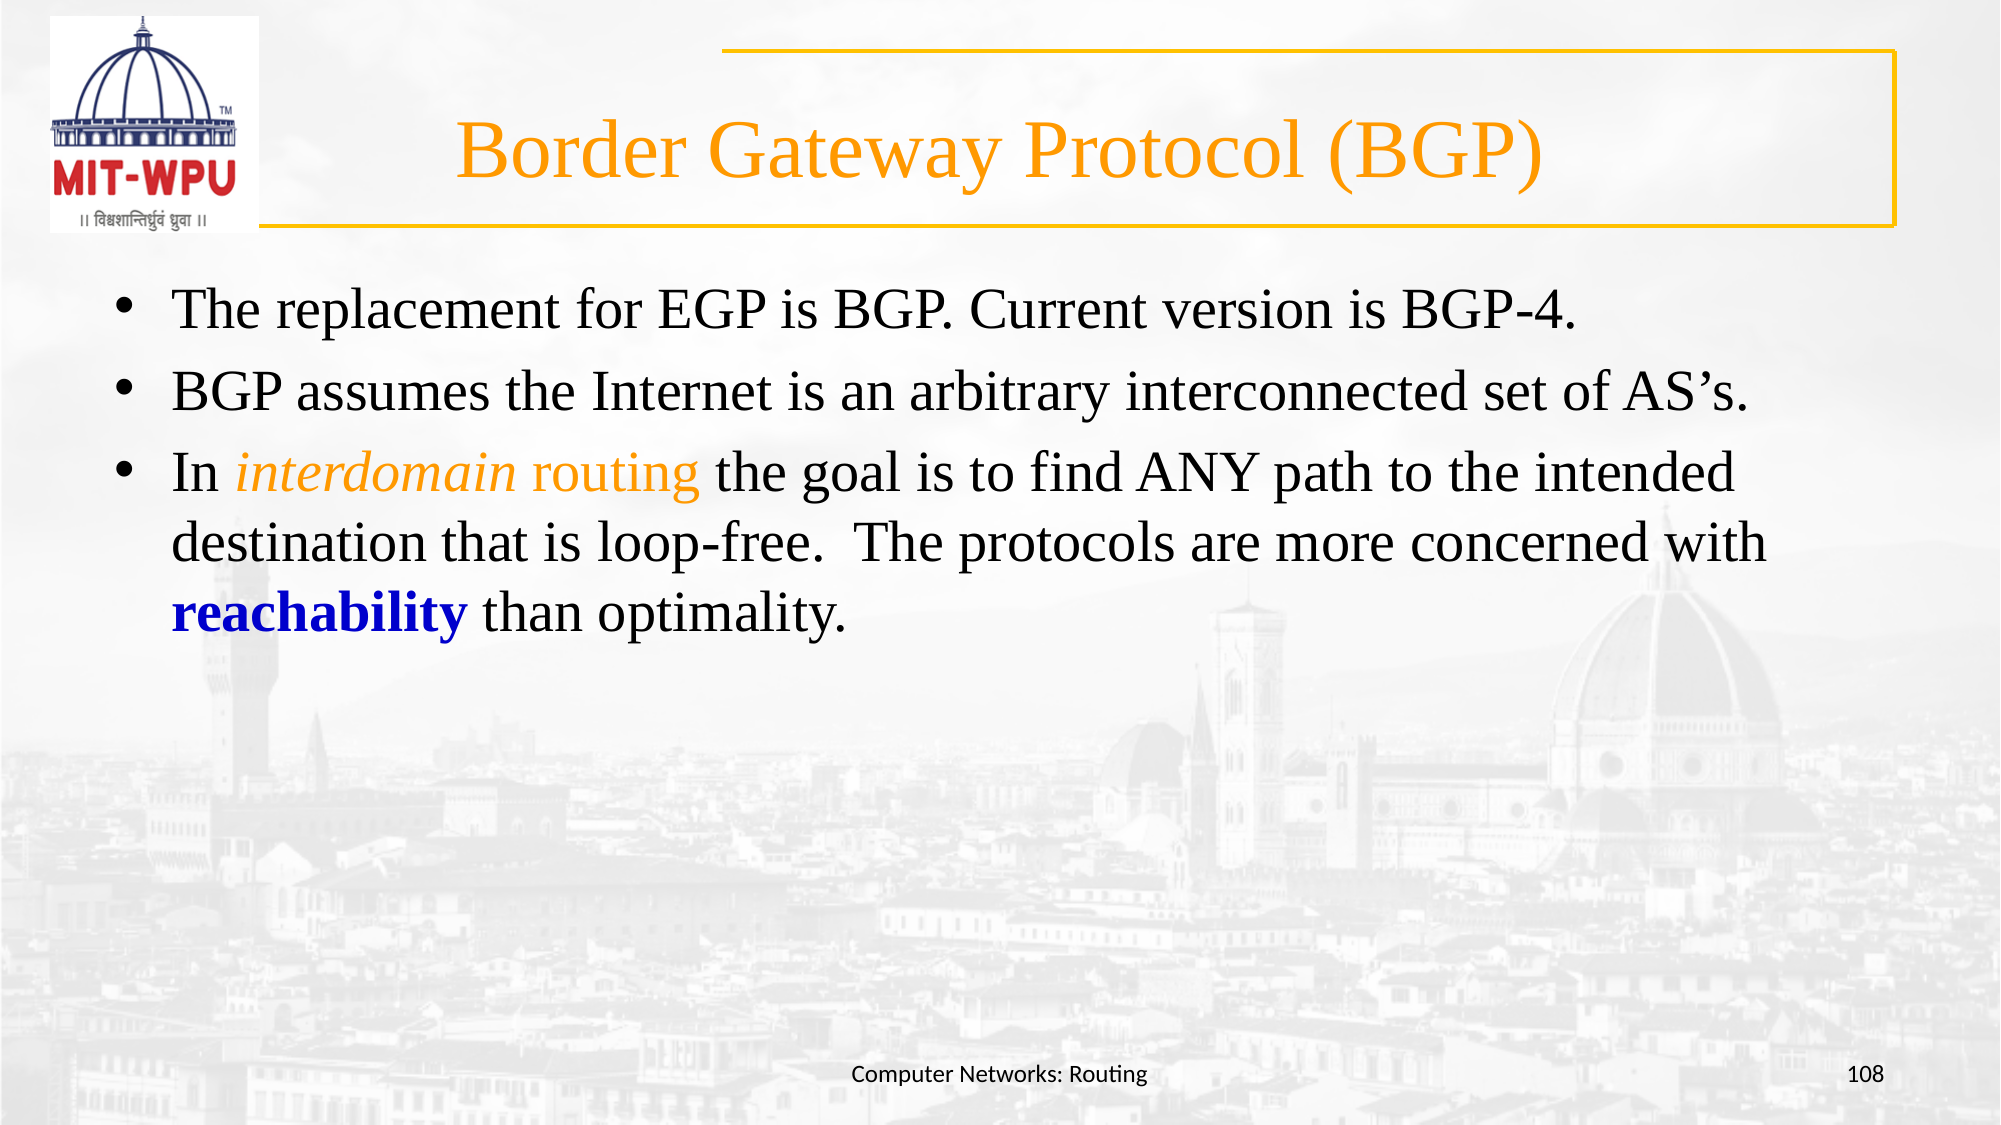

# Border Gateway Protocol (BGP)
The replacement for EGP is BGP. Current version is BGP-4.
BGP assumes the Internet is an arbitrary interconnected set of AS’s.
In interdomain routing the goal is to find ANY path to the intended destination that is loop-free.  The protocols are more concerned with reachability than optimality.
Computer Networks: Routing
108